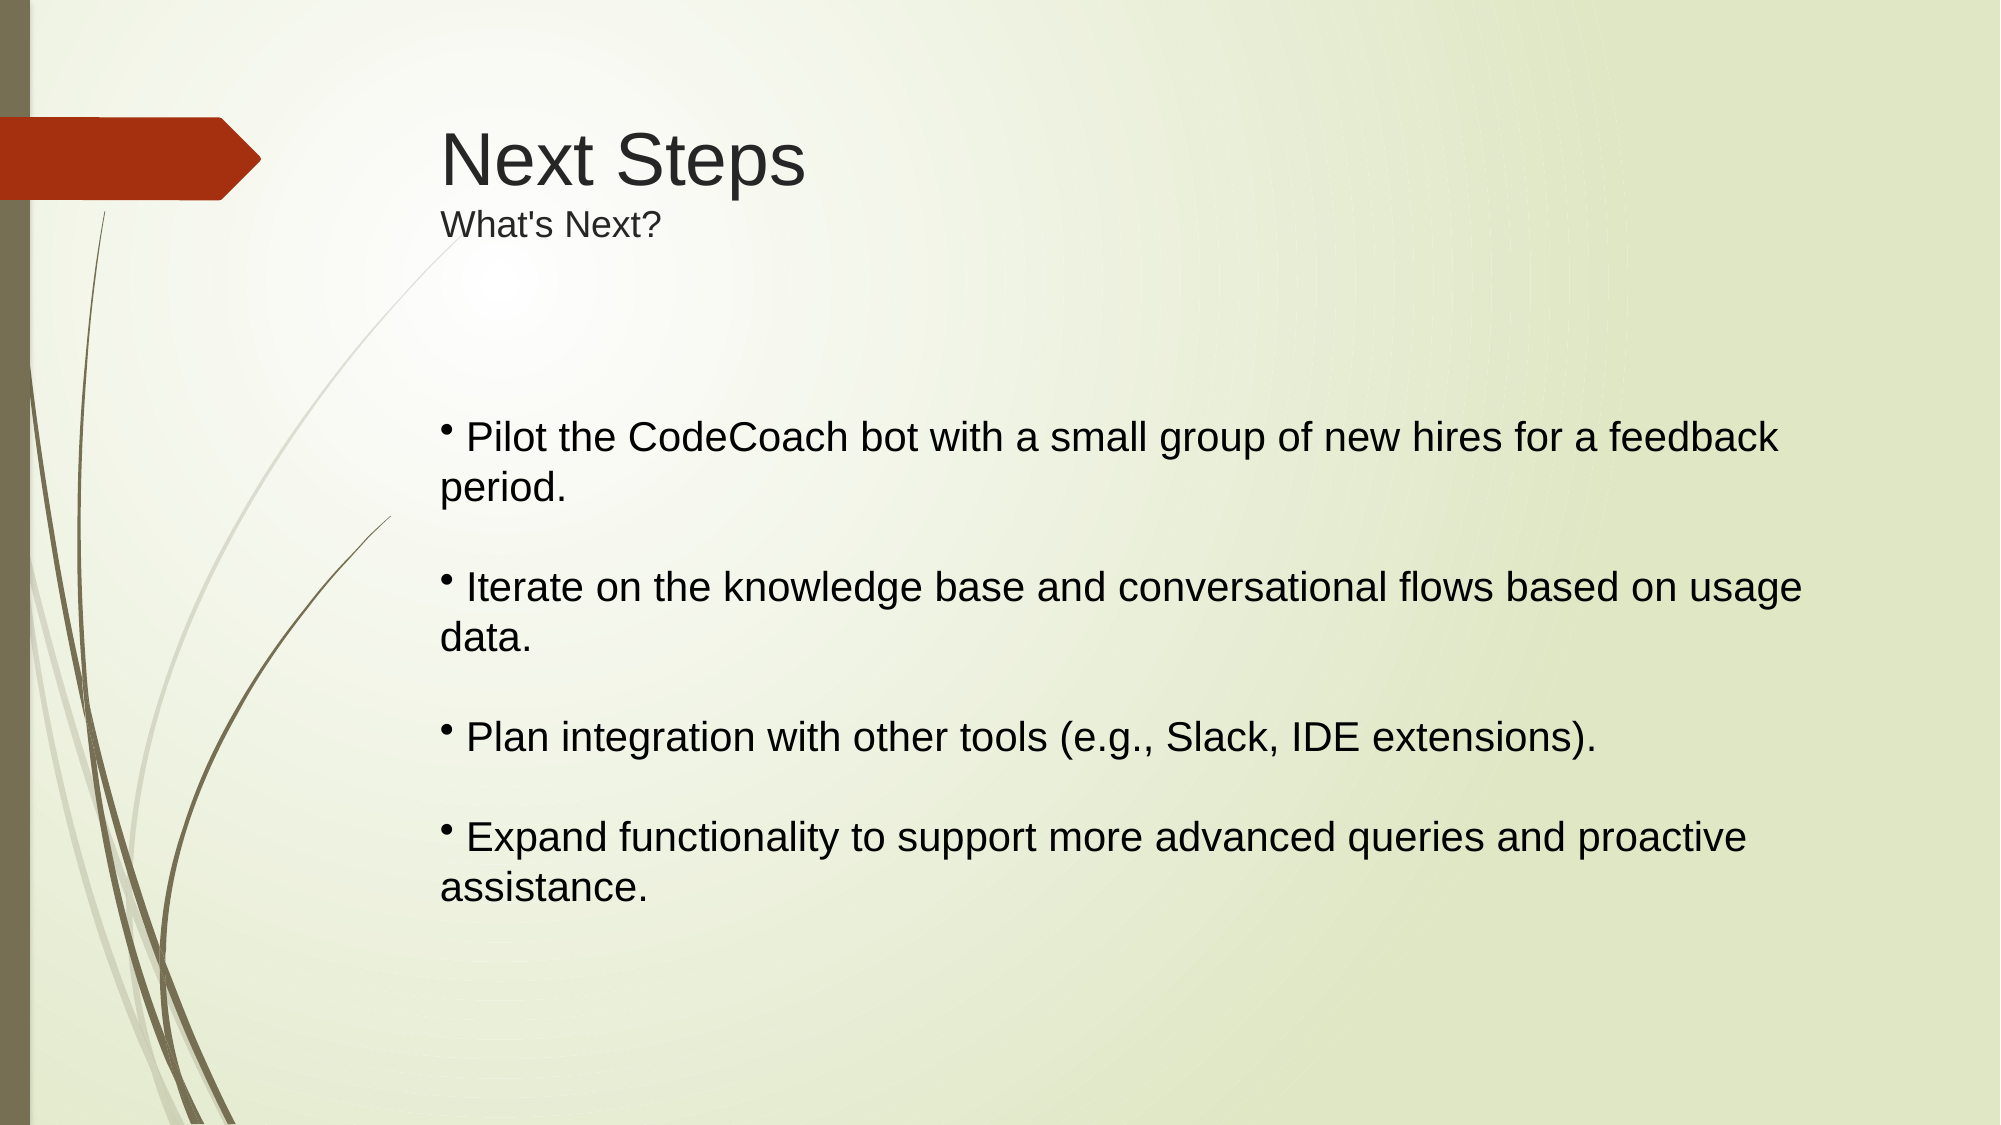

# Next Steps What's Next?
 Pilot the CodeCoach bot with a small group of new hires for a feedback period.

 Iterate on the knowledge base and conversational flows based on usage data.

 Plan integration with other tools (e.g., Slack, IDE extensions).

 Expand functionality to support more advanced queries and proactive assistance.